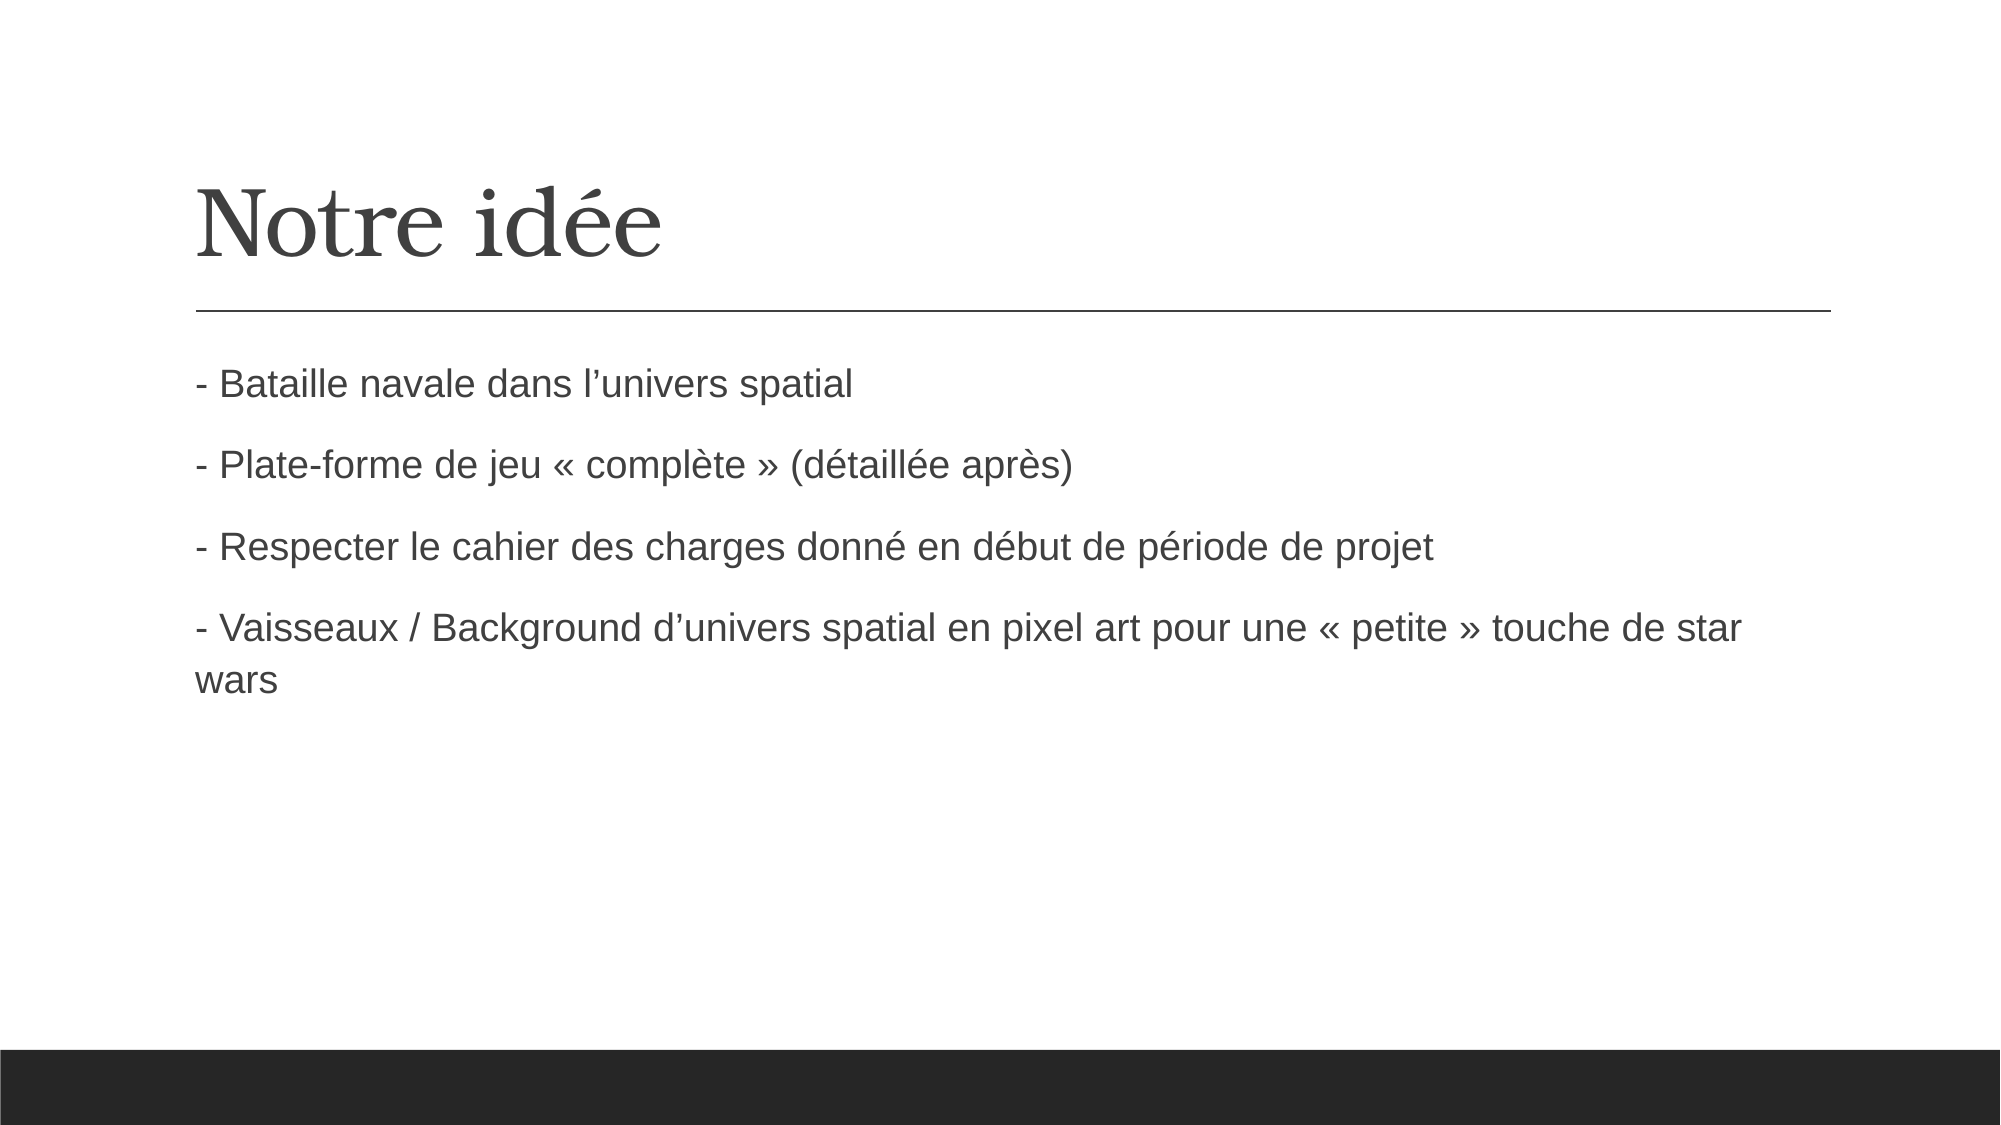

# Notre idée
- Bataille navale dans l’univers spatial
- Plate-forme de jeu « complète » (détaillée après)
- Respecter le cahier des charges donné en début de période de projet
- Vaisseaux / Background d’univers spatial en pixel art pour une « petite » touche de star wars